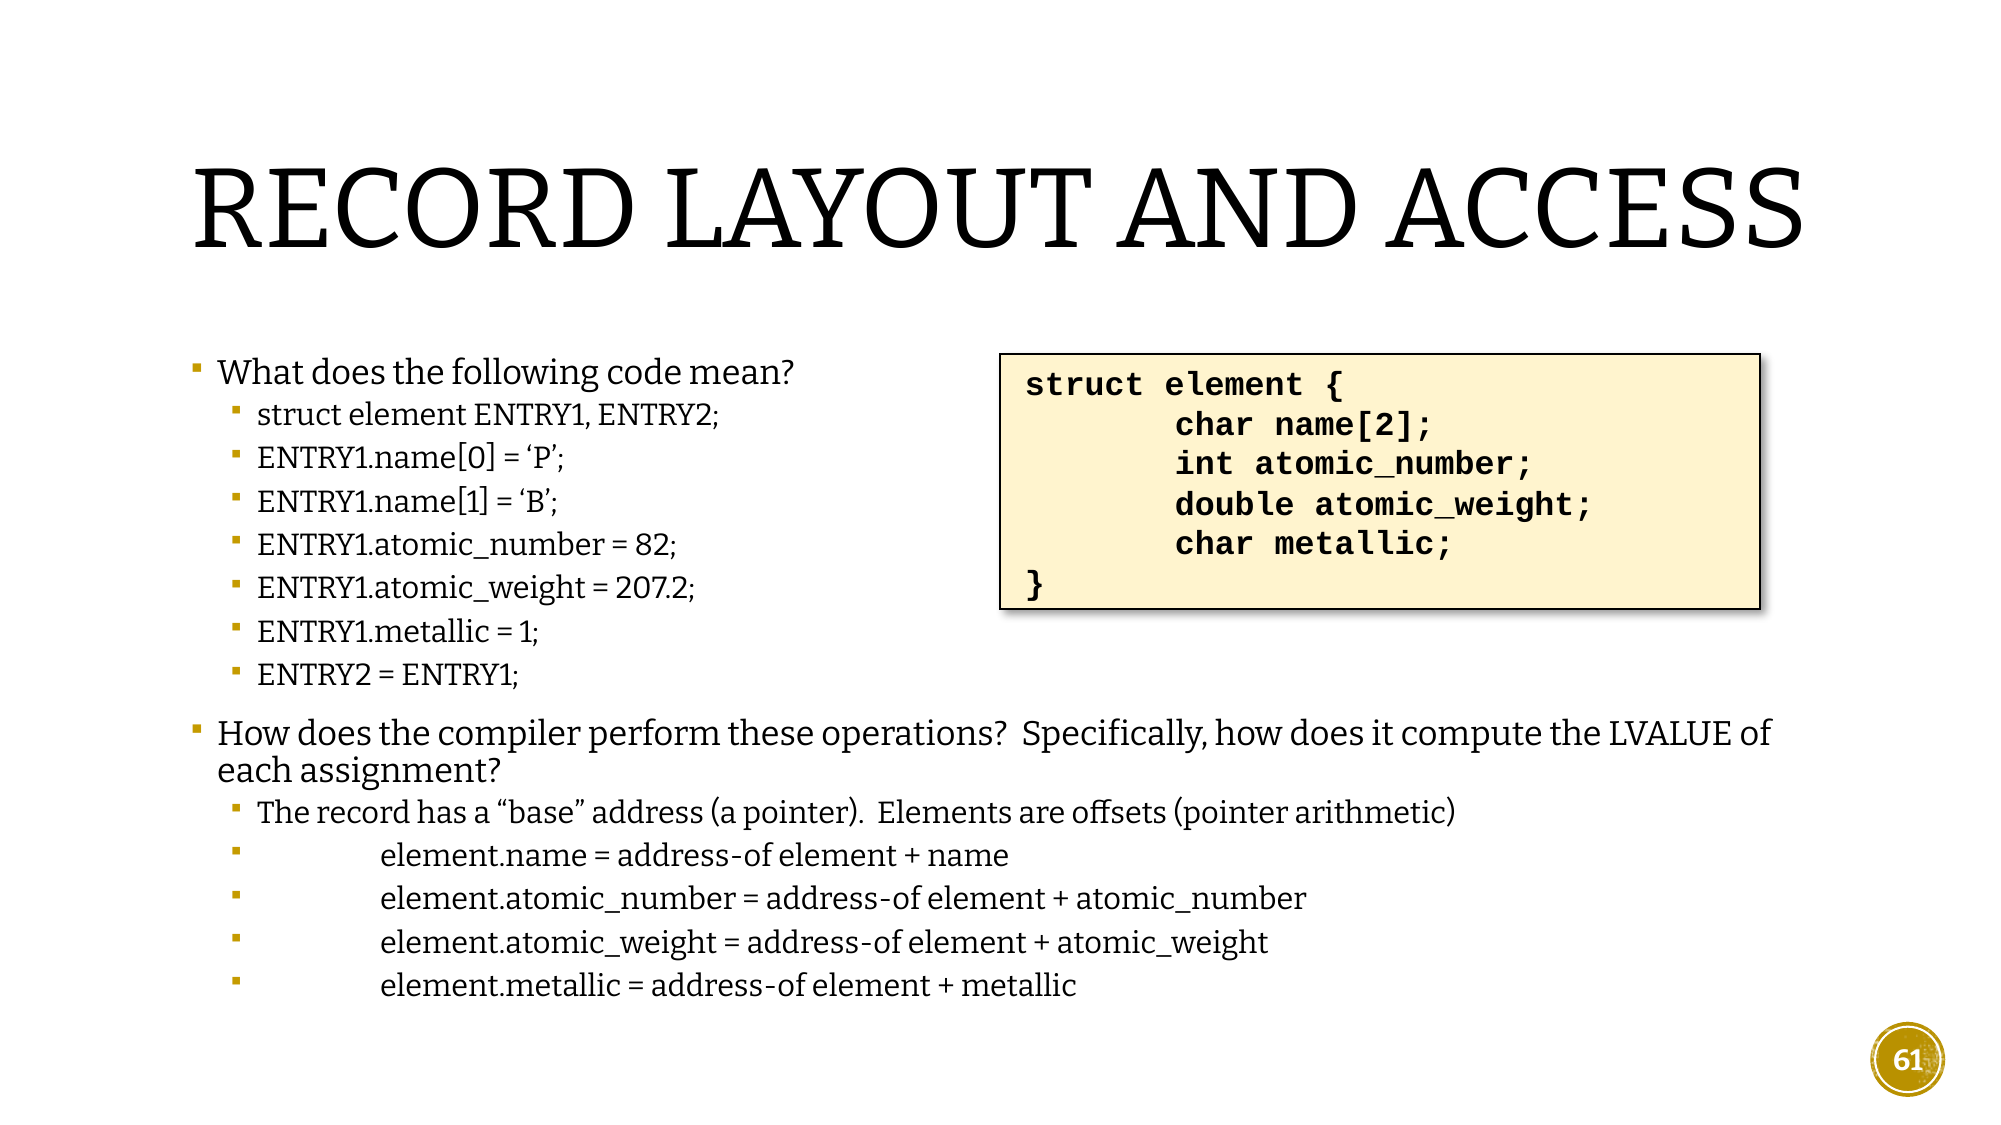

# Record Layout and ACCESS
What does the following code mean?
struct element ENTRY1, ENTRY2;
ENTRY1.name[0] = ‘P’;
ENTRY1.name[1] = ‘B’;
ENTRY1.atomic_number = 82;
ENTRY1.atomic_weight = 207.2;
ENTRY1.metallic = 1;
ENTRY2 = ENTRY1;
How does the compiler perform these operations?  Specifically, how does it compute the LVALUE of each assignment?
The record has a “base” address (a pointer).  Elements are offsets (pointer arithmetic)
	element.name = address-of element + name
	element.atomic_number = address-of element + atomic_number
	element.atomic_weight = address-of element + atomic_weight
	element.metallic = address-of element + metallic

struct element {
	char name[2];
	int atomic_number;
	double atomic_weight;
	char metallic;
}
61